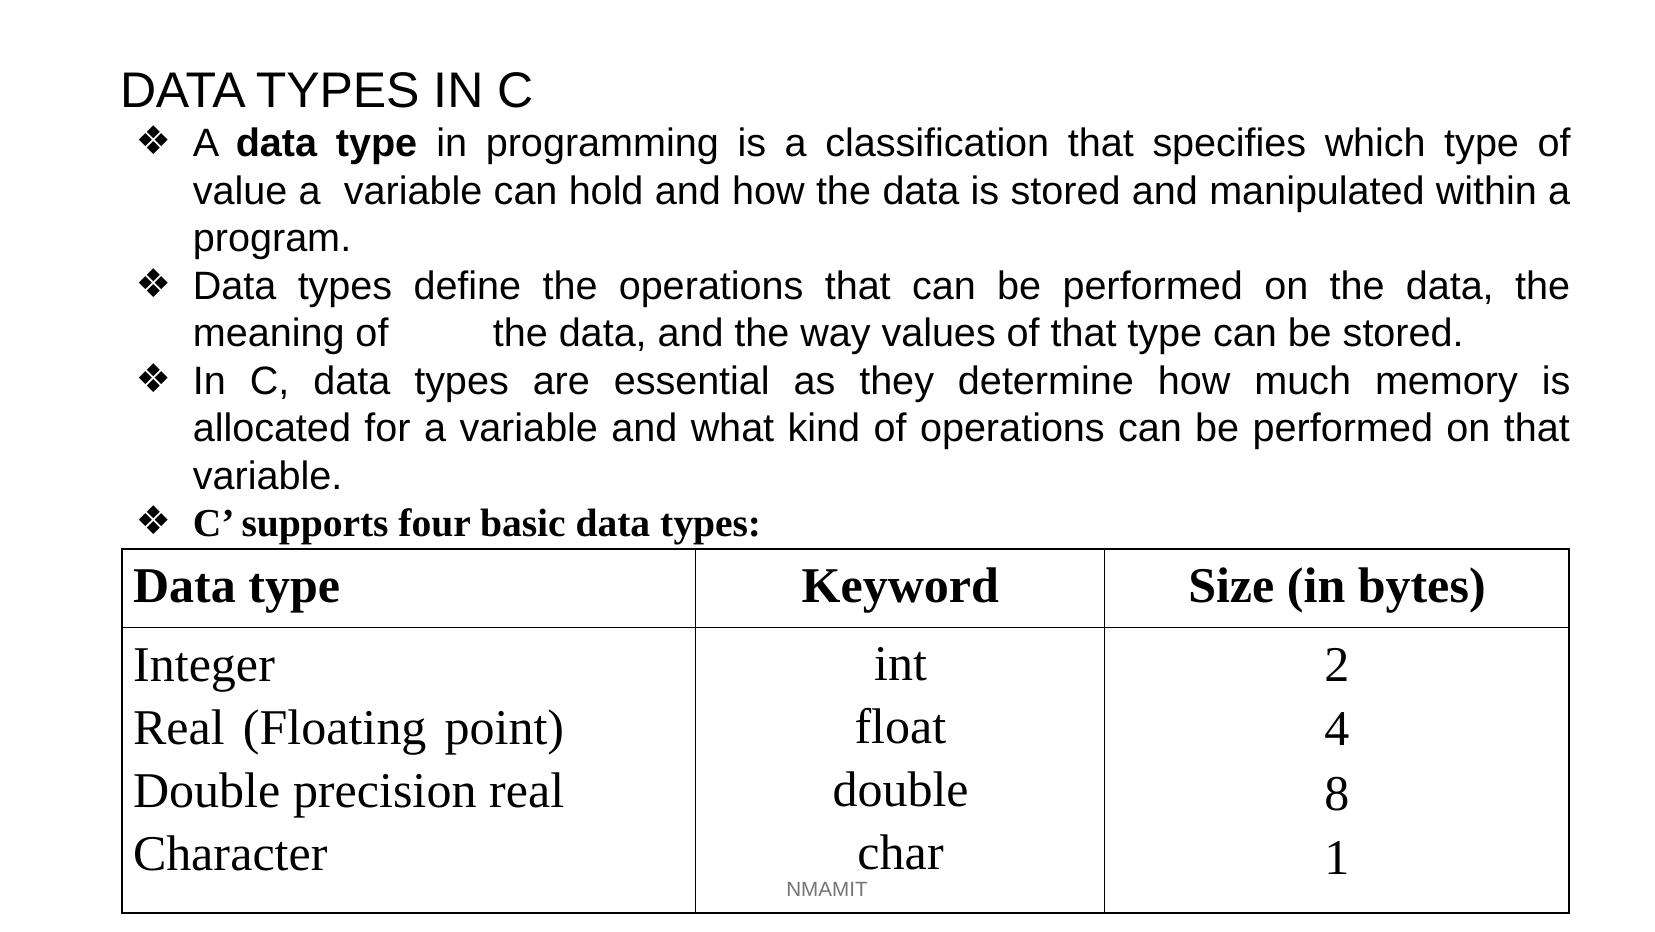

# DATA TYPES IN C
A data type in programming is a classification that specifies which type of value a 	variable can hold and how the data is stored and manipulated within a program.
Data types define the operations that can be performed on the data, the meaning of 	the data, and the way values of that type can be stored.
In C, data types are essential as they determine how much memory is allocated for a variable and what kind of operations can be performed on that variable.
C’ supports four basic data types:
| Data type | Keyword | Size (in bytes) |
| --- | --- | --- |
| Integer Real (Floating point) Double precision real Character | int float double char | 2 4 8 1 |
NMAMIT